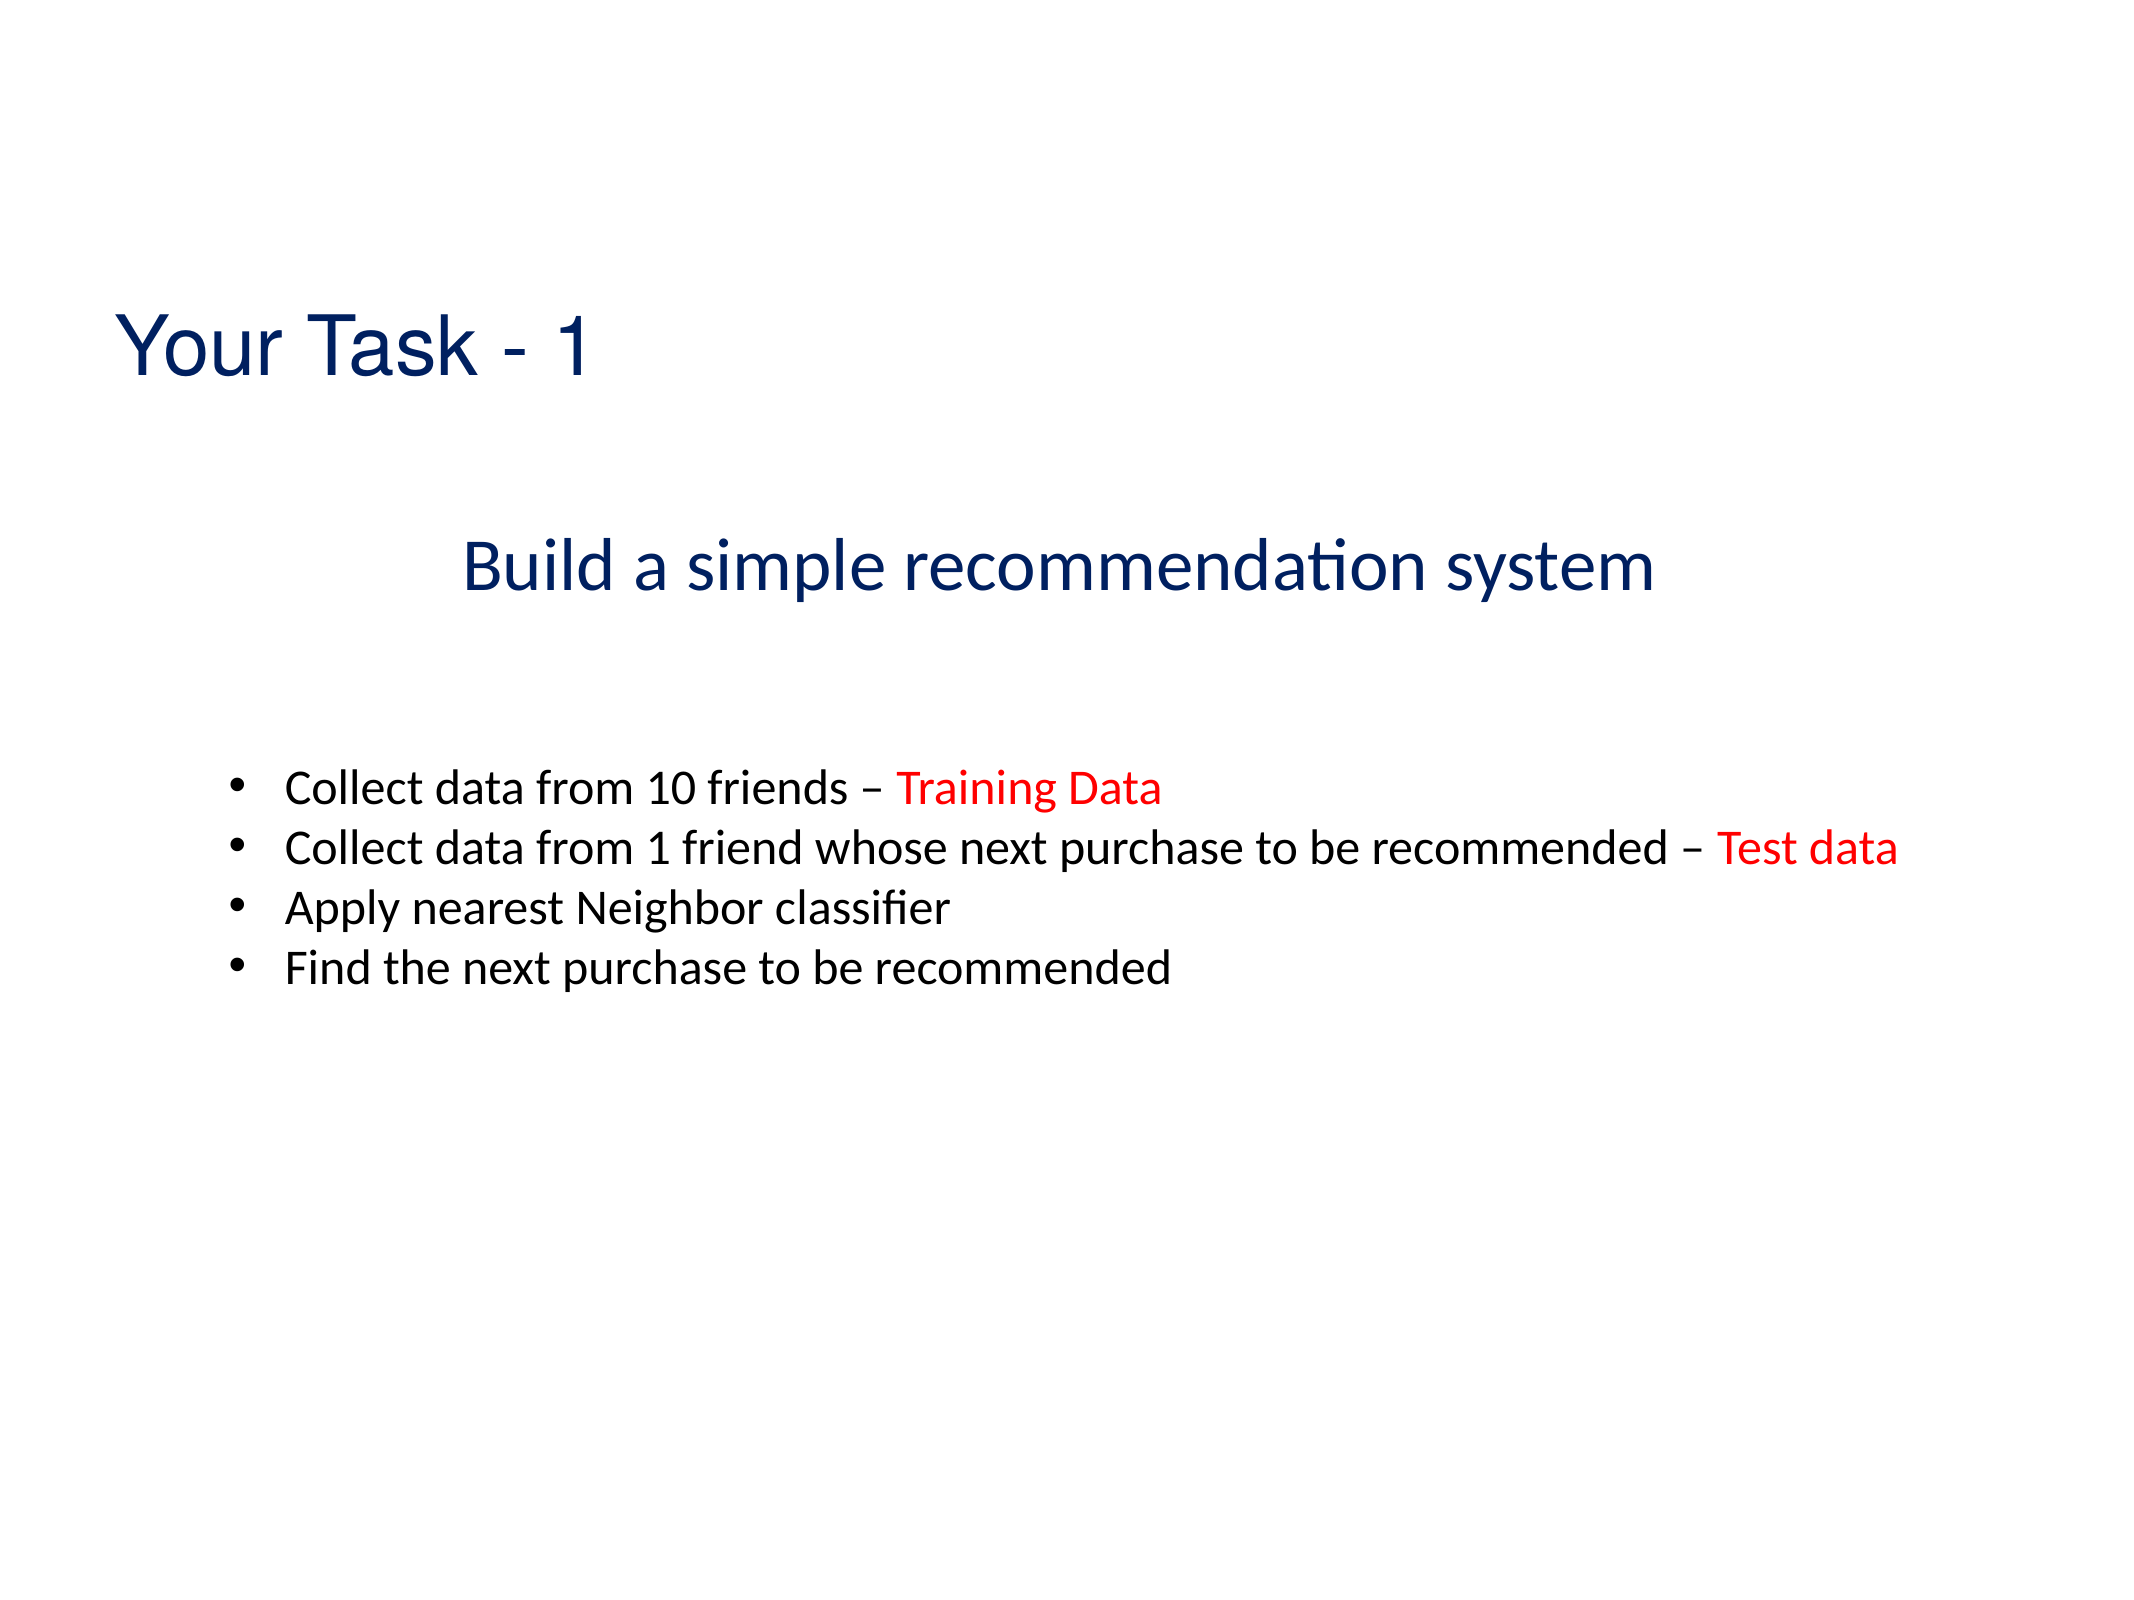

# Your Task - 1
Build a simple recommendation system
Collect data from 10 friends – Training Data
Collect data from 1 friend whose next purchase to be recommended – Test data
Apply nearest Neighbor classifier
Find the next purchase to be recommended